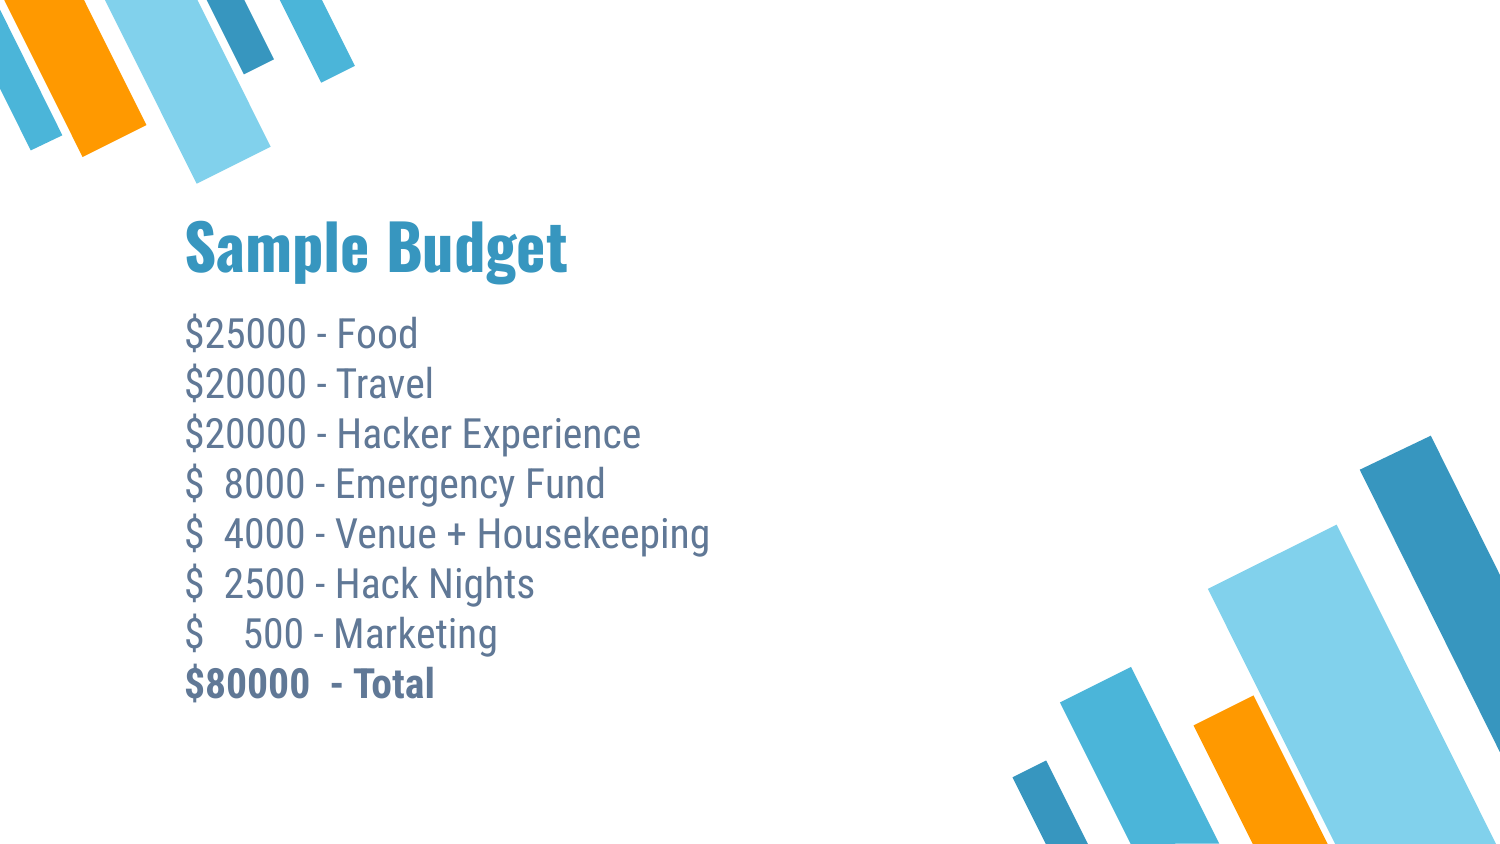

# Sample Budget
$25000 - Food
$20000 - Travel
$20000 - Hacker Experience
$  8000 - Emergency Fund
$  4000 - Venue + Housekeeping
$  2500 - Hack Nights
$    500 - Marketing
$80000  - Total